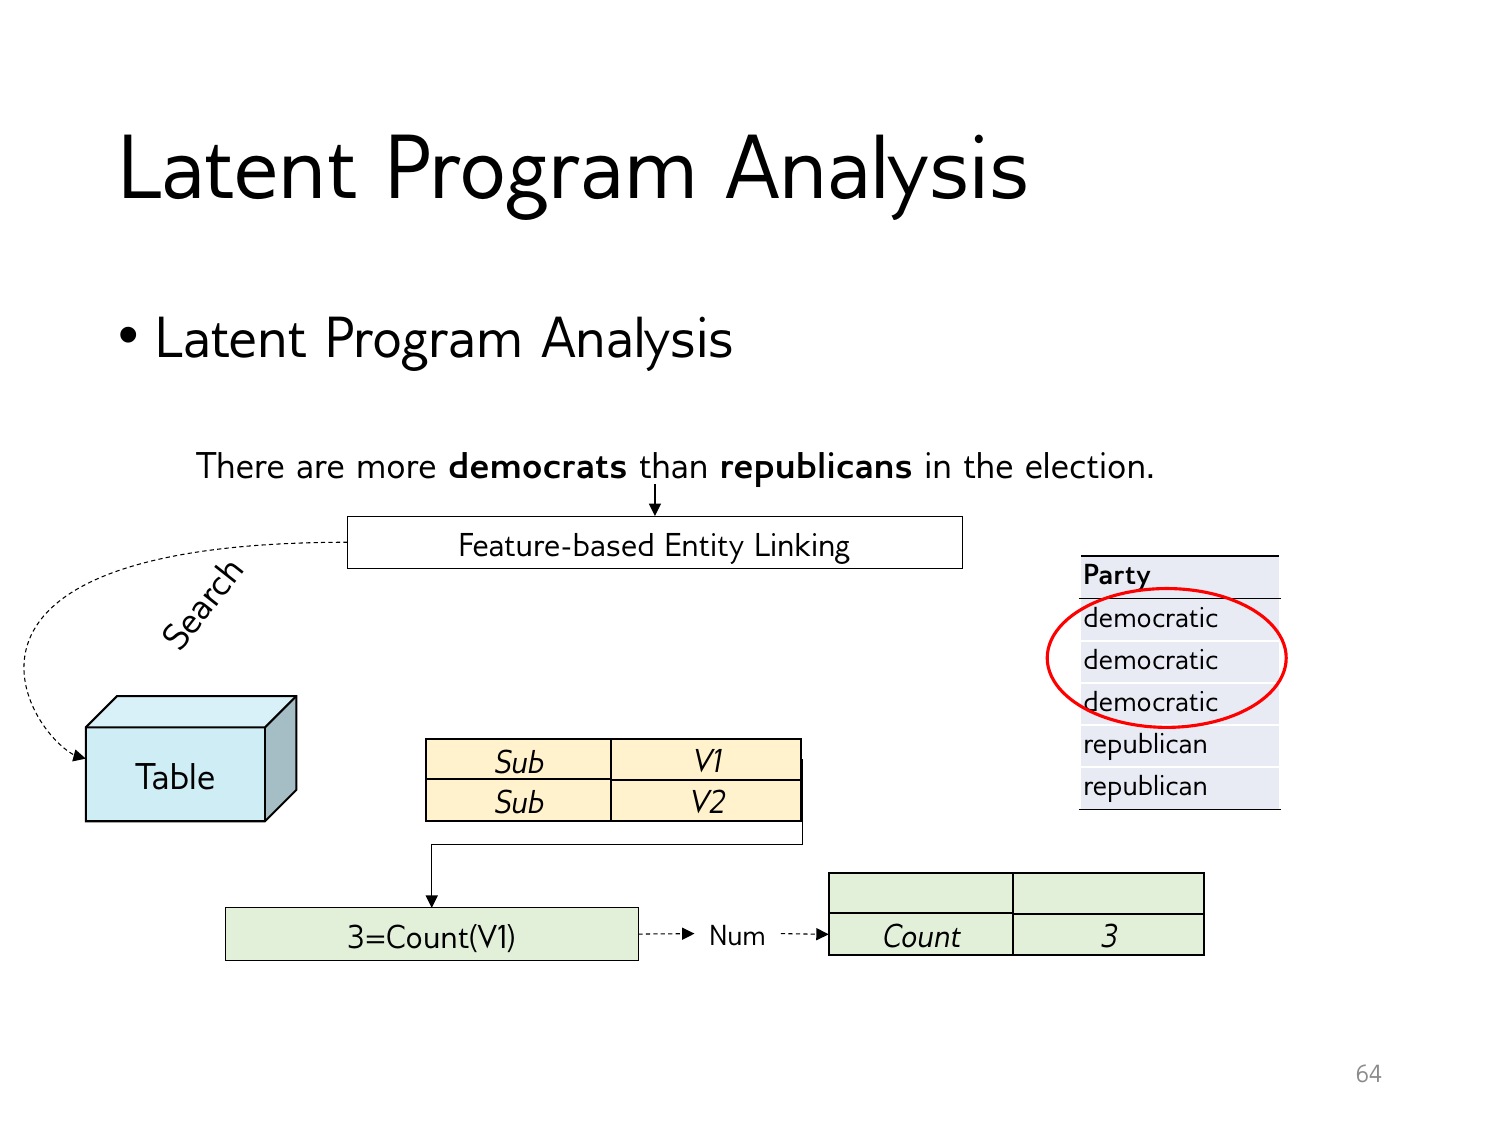

# Latent Program Analysis
Latent Program Analysis
There are more democrats than republicans in the election.
Feature-based Entity Linking
| Party |
| --- |
| democratic |
| democratic |
| democratic |
| republican |
| republican |
Search

Table
Sub
V1
Sub
V2

Count
3
3=Count(V1)
Num
64